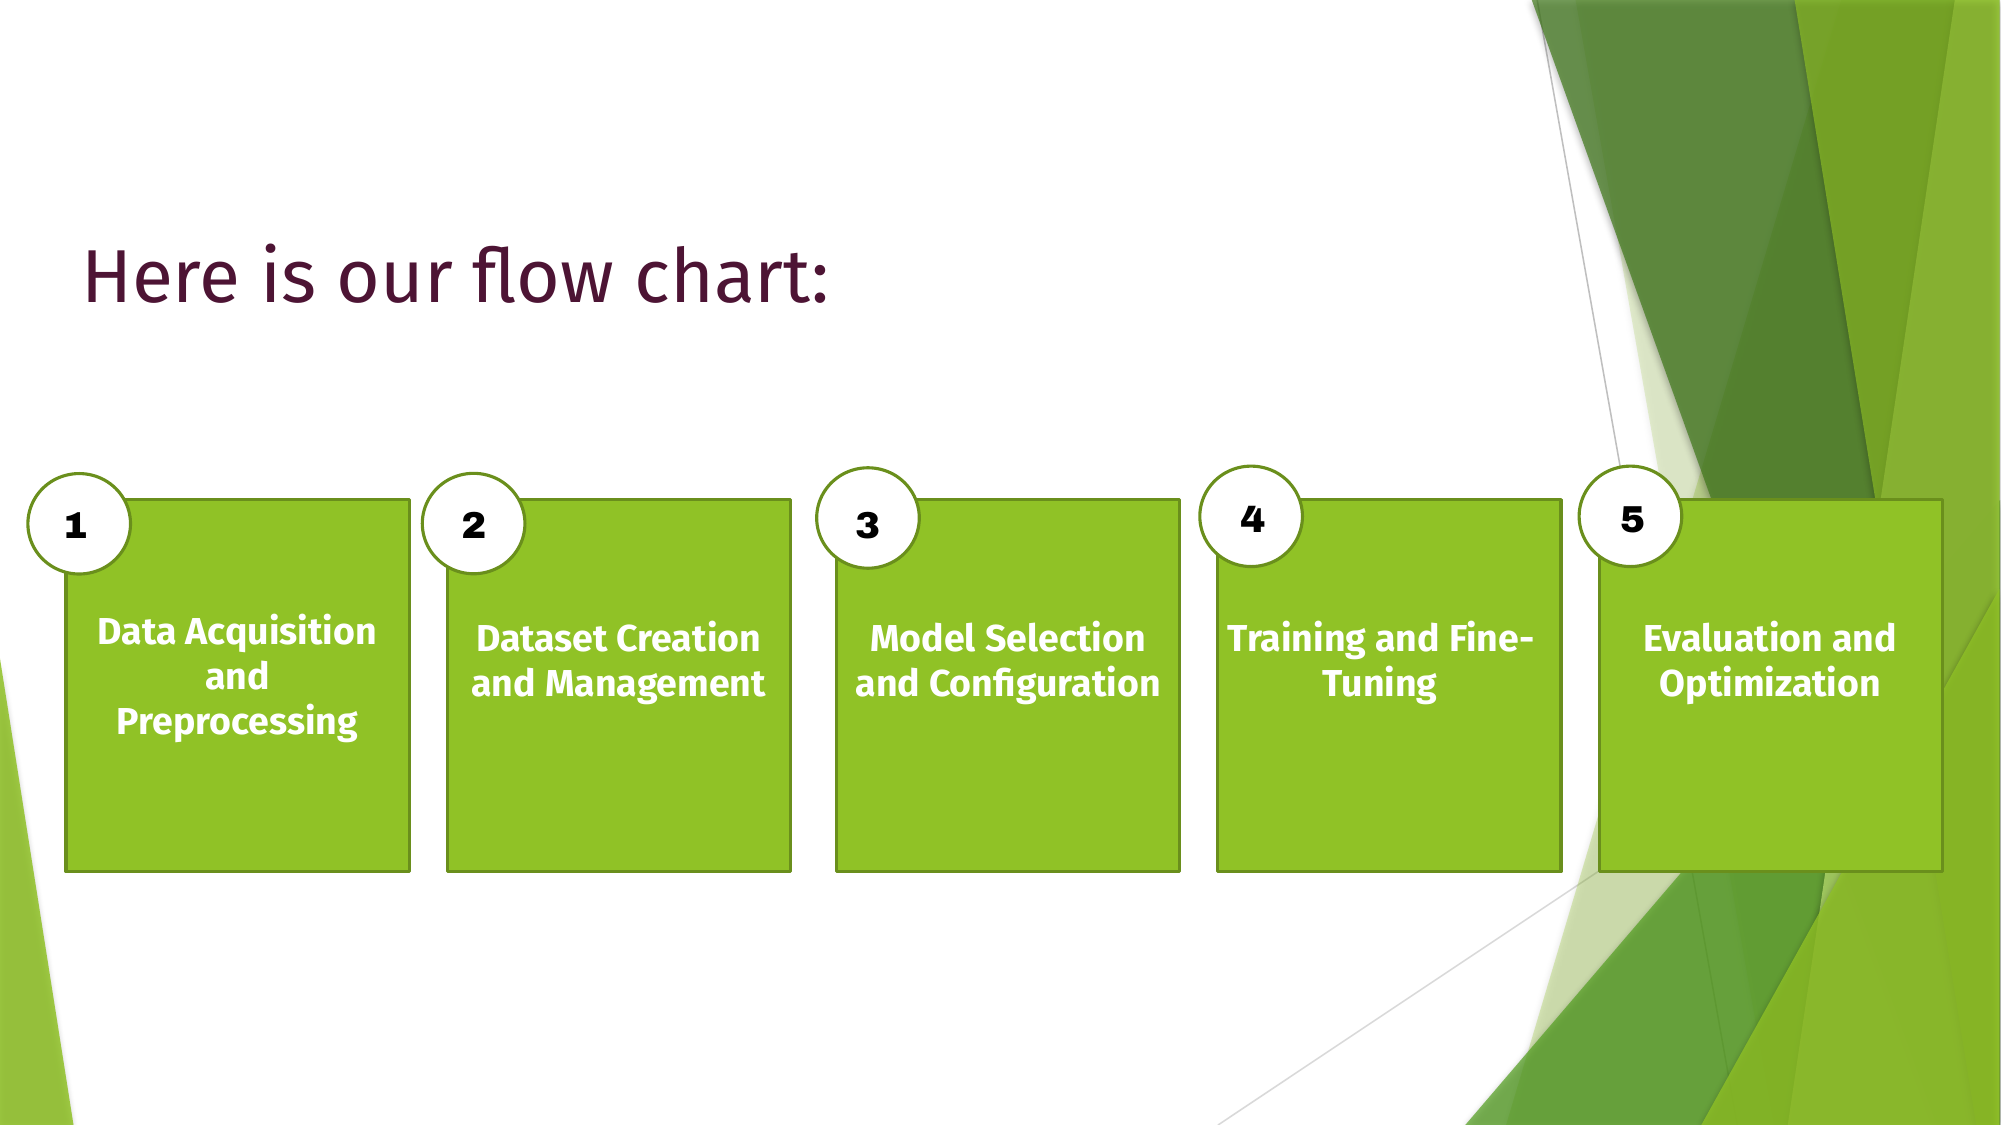

# Here is our flow chart:

4
5
1
2
3

Data Acquisition and Preprocessing
Model Selection and Configuration
Training and Fine-Tuning
Evaluation and Optimization
Dataset Creation and Management